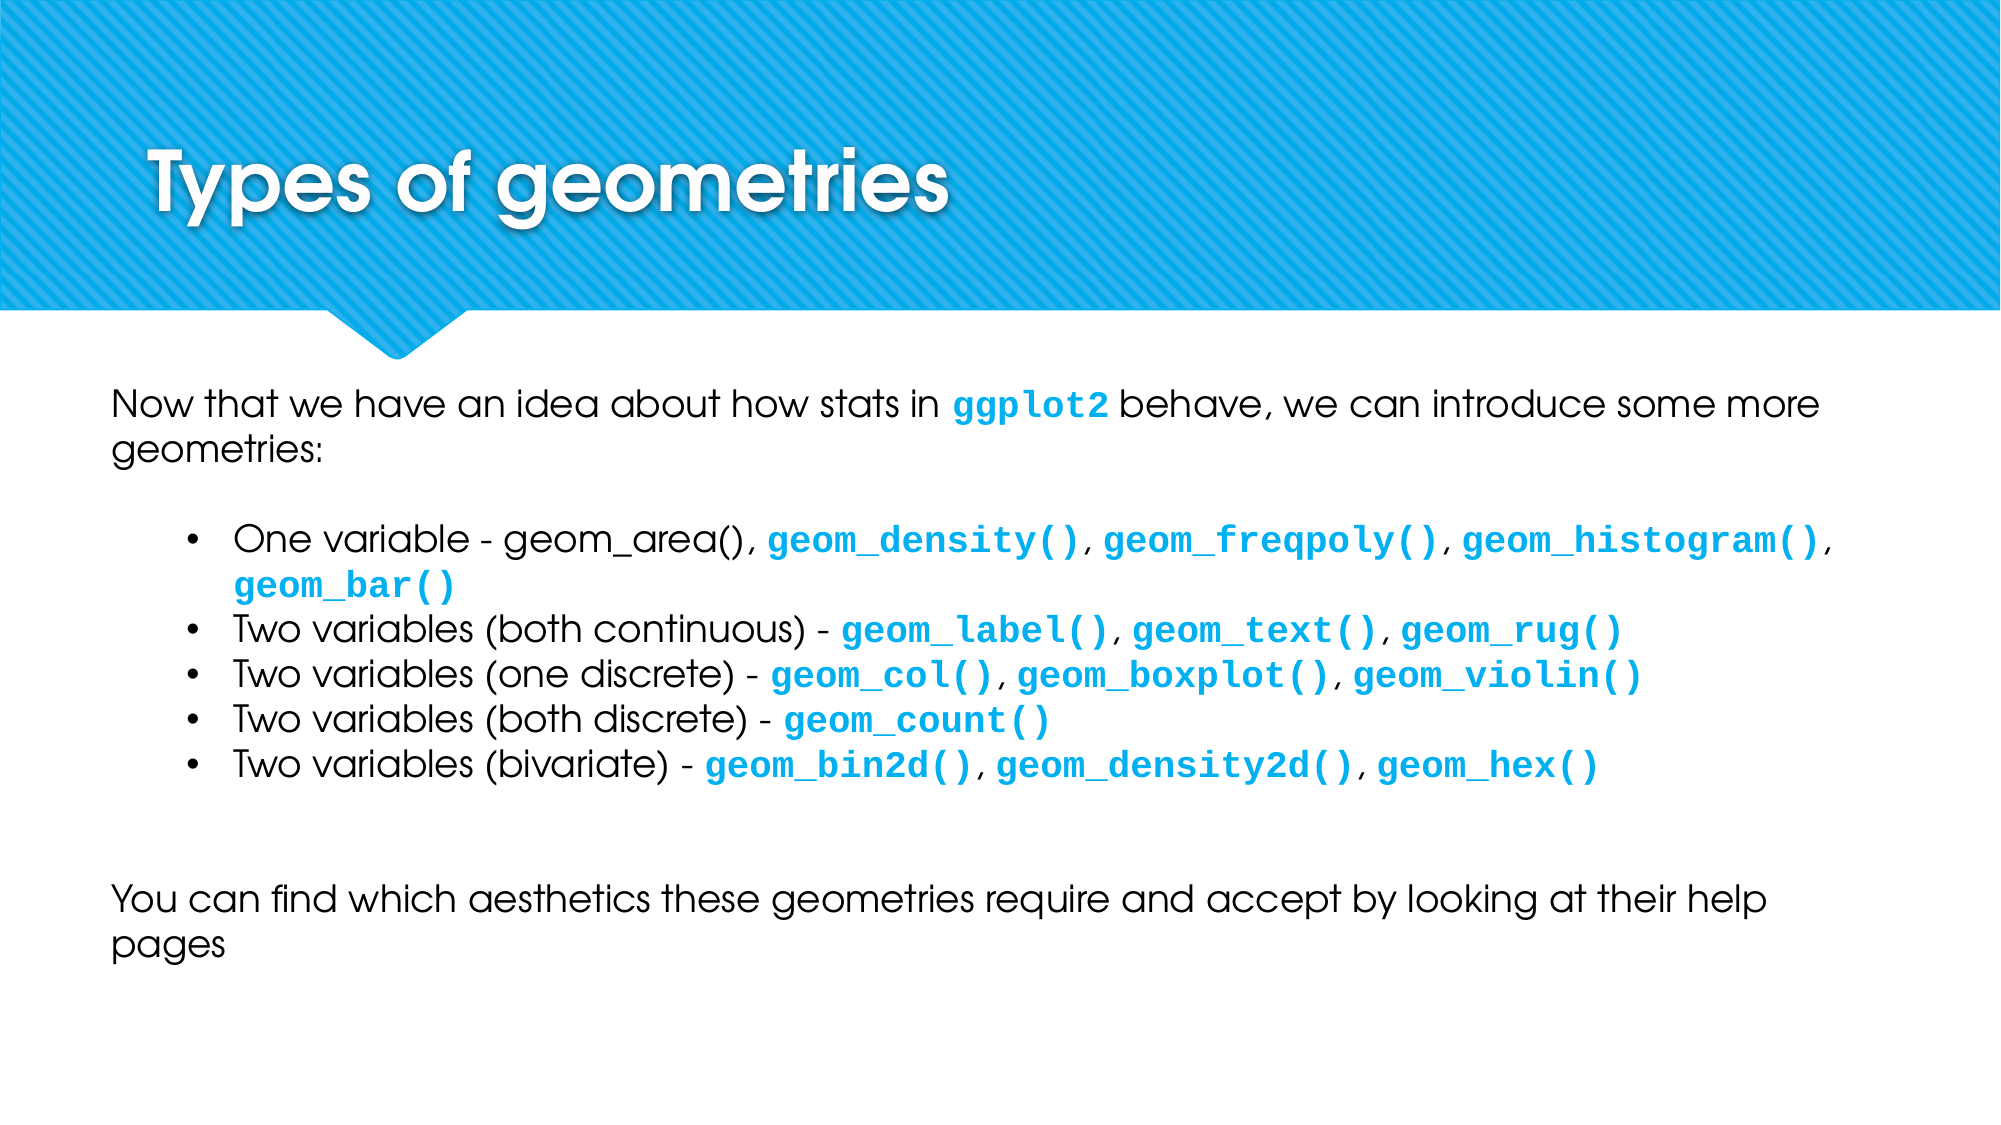

# Types of geometries
Now that we have an idea about how stats in ggplot2 behave, we can introduce some more geometries:

One variable - geom_area(), geom_density(), geom_freqpoly(), geom_histogram(), geom_bar()
Two variables (both continuous) - geom_label(), geom_text(), geom_rug()
Two variables (one discrete) - geom_col(), geom_boxplot(), geom_violin()
Two variables (both discrete) - geom_count()
Two variables (bivariate) - geom_bin2d(), geom_density2d(), geom_hex()

You can find which aesthetics these geometries require and accept by looking at their help pages